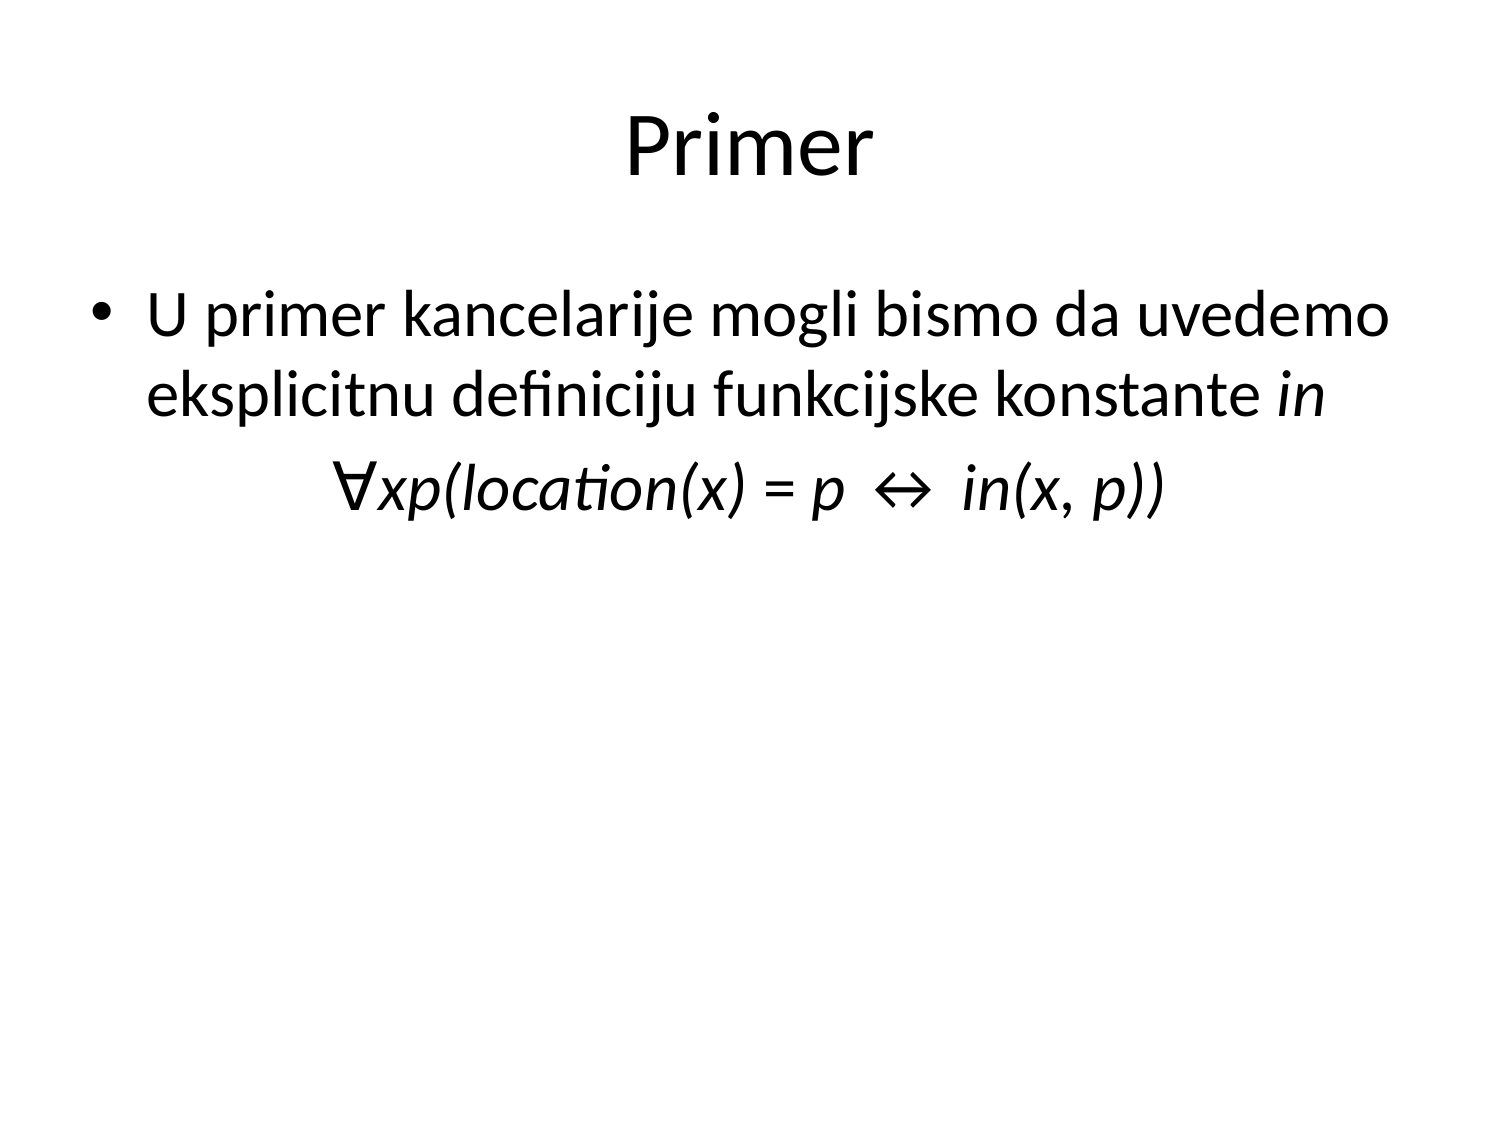

# Primer
U primer kancelarije mogli bismo da uvedemo eksplicitnu definiciju funkcijske konstante in
∀xp(location(x) = p ↔ in(x, p))